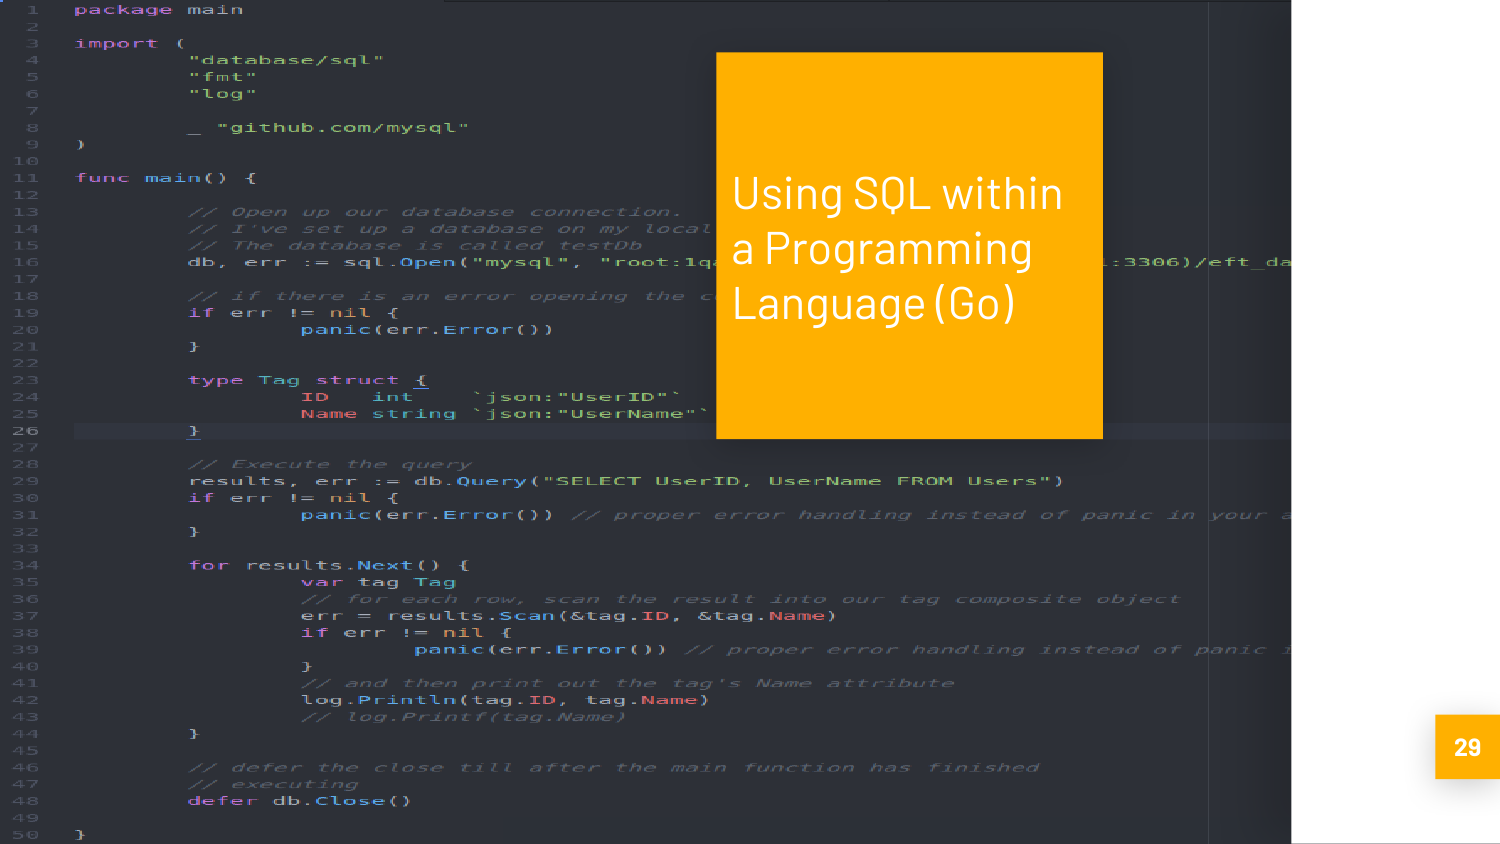

Using SQL within a Programming Language (Go)
29